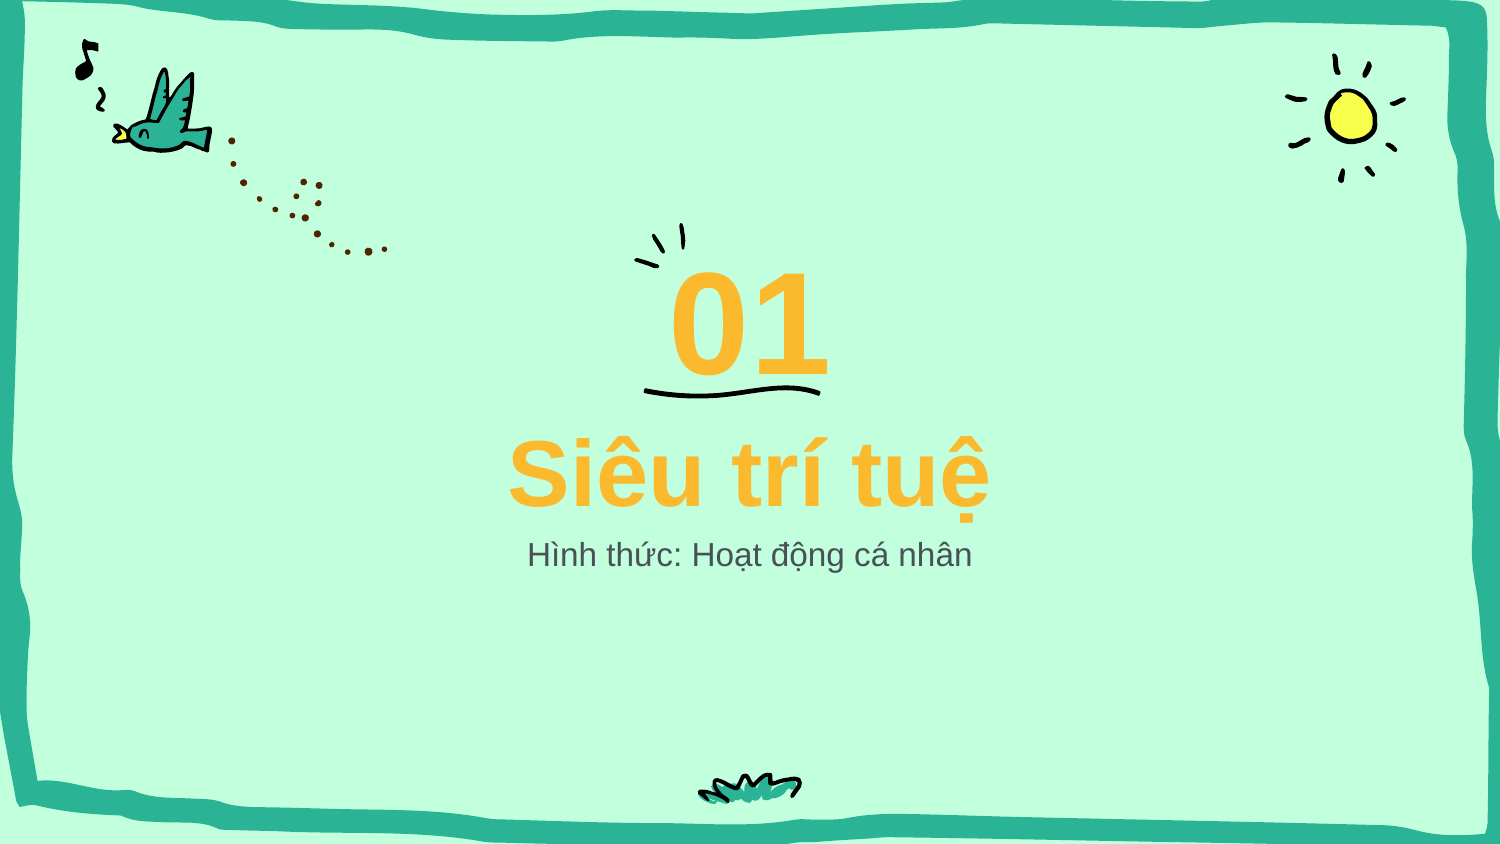

01

# Siêu trí tuệ
Hình thức: Hoạt động cá nhân